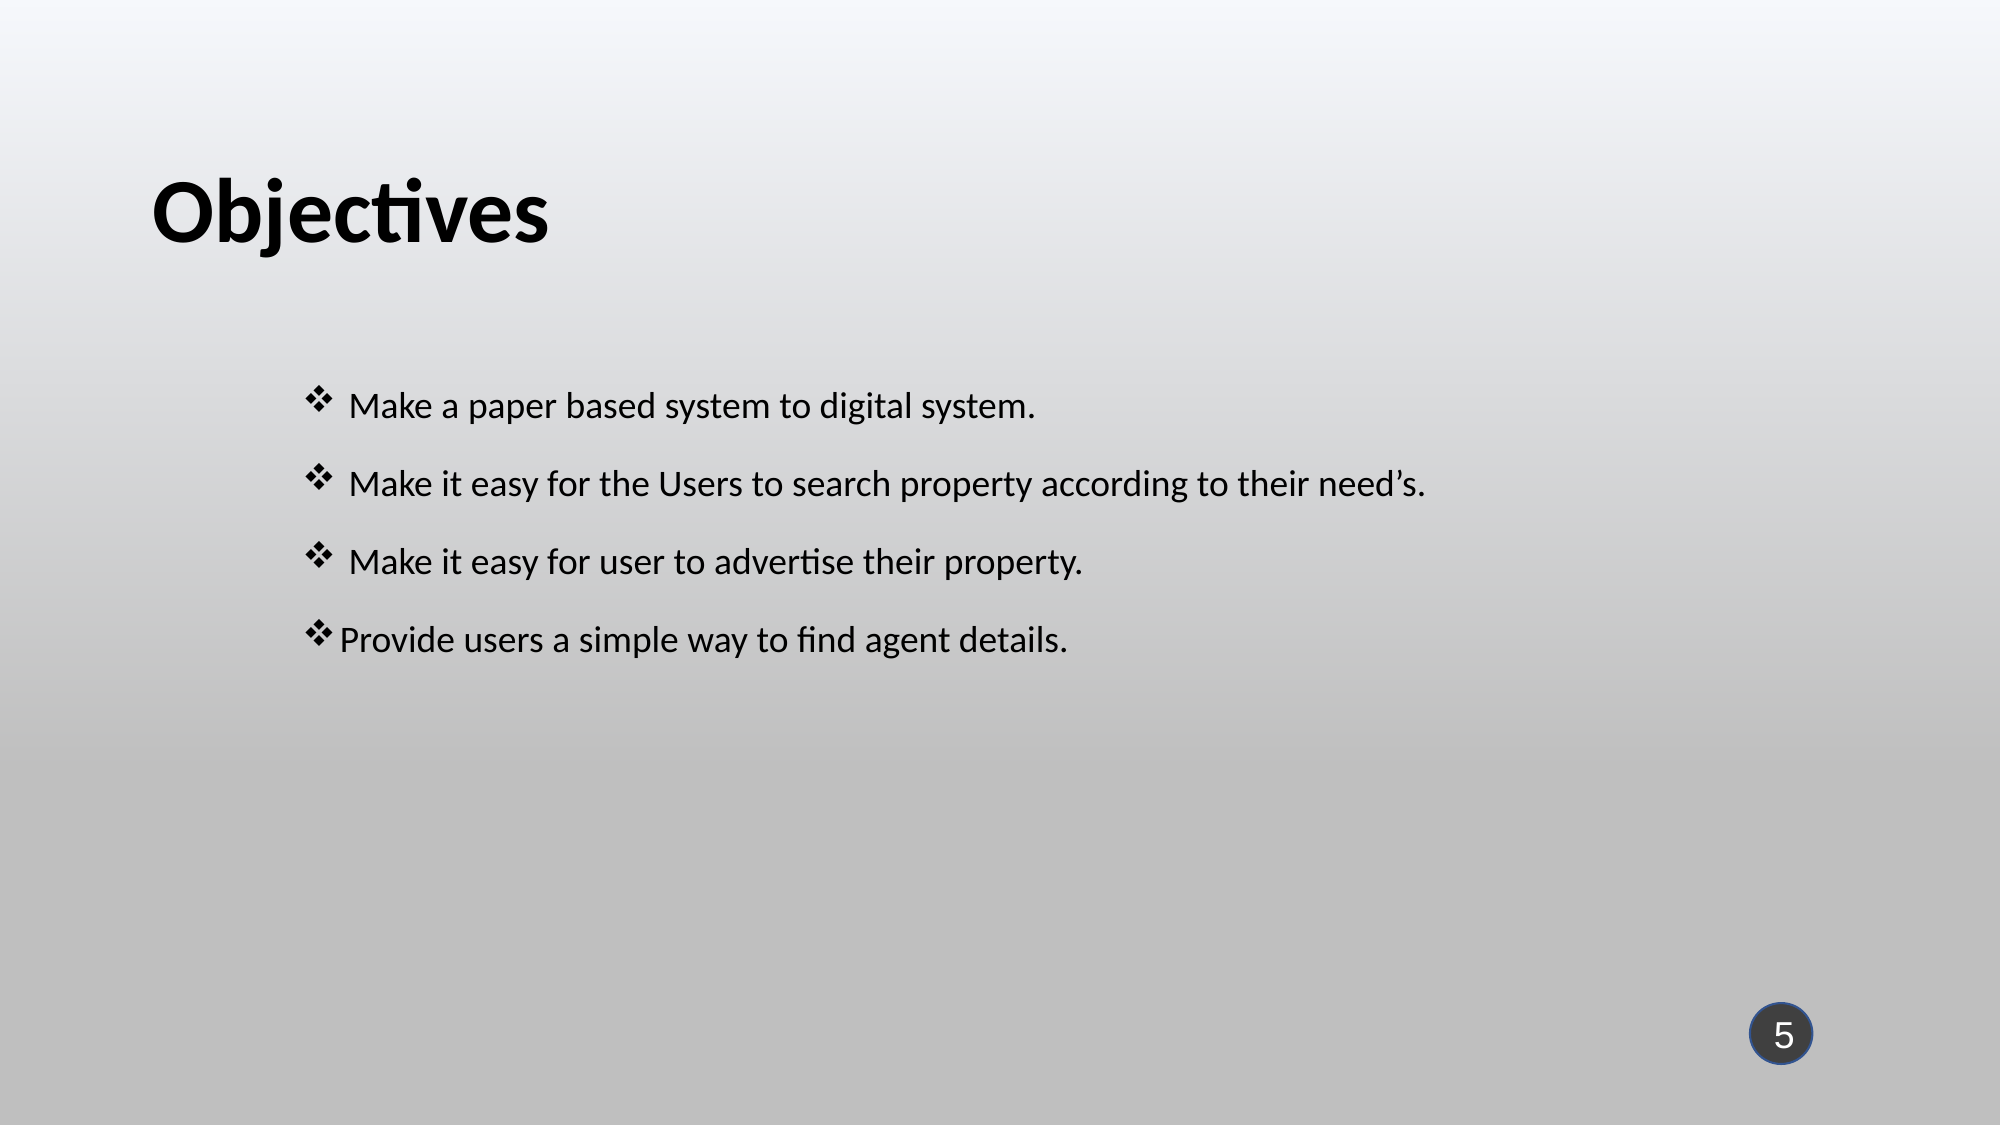

# Objectives
 Make a paper based system to digital system.
 Make it easy for the Users to search property according to their need’s.
 Make it easy for user to advertise their property.
Provide users a simple way to find agent details.
5